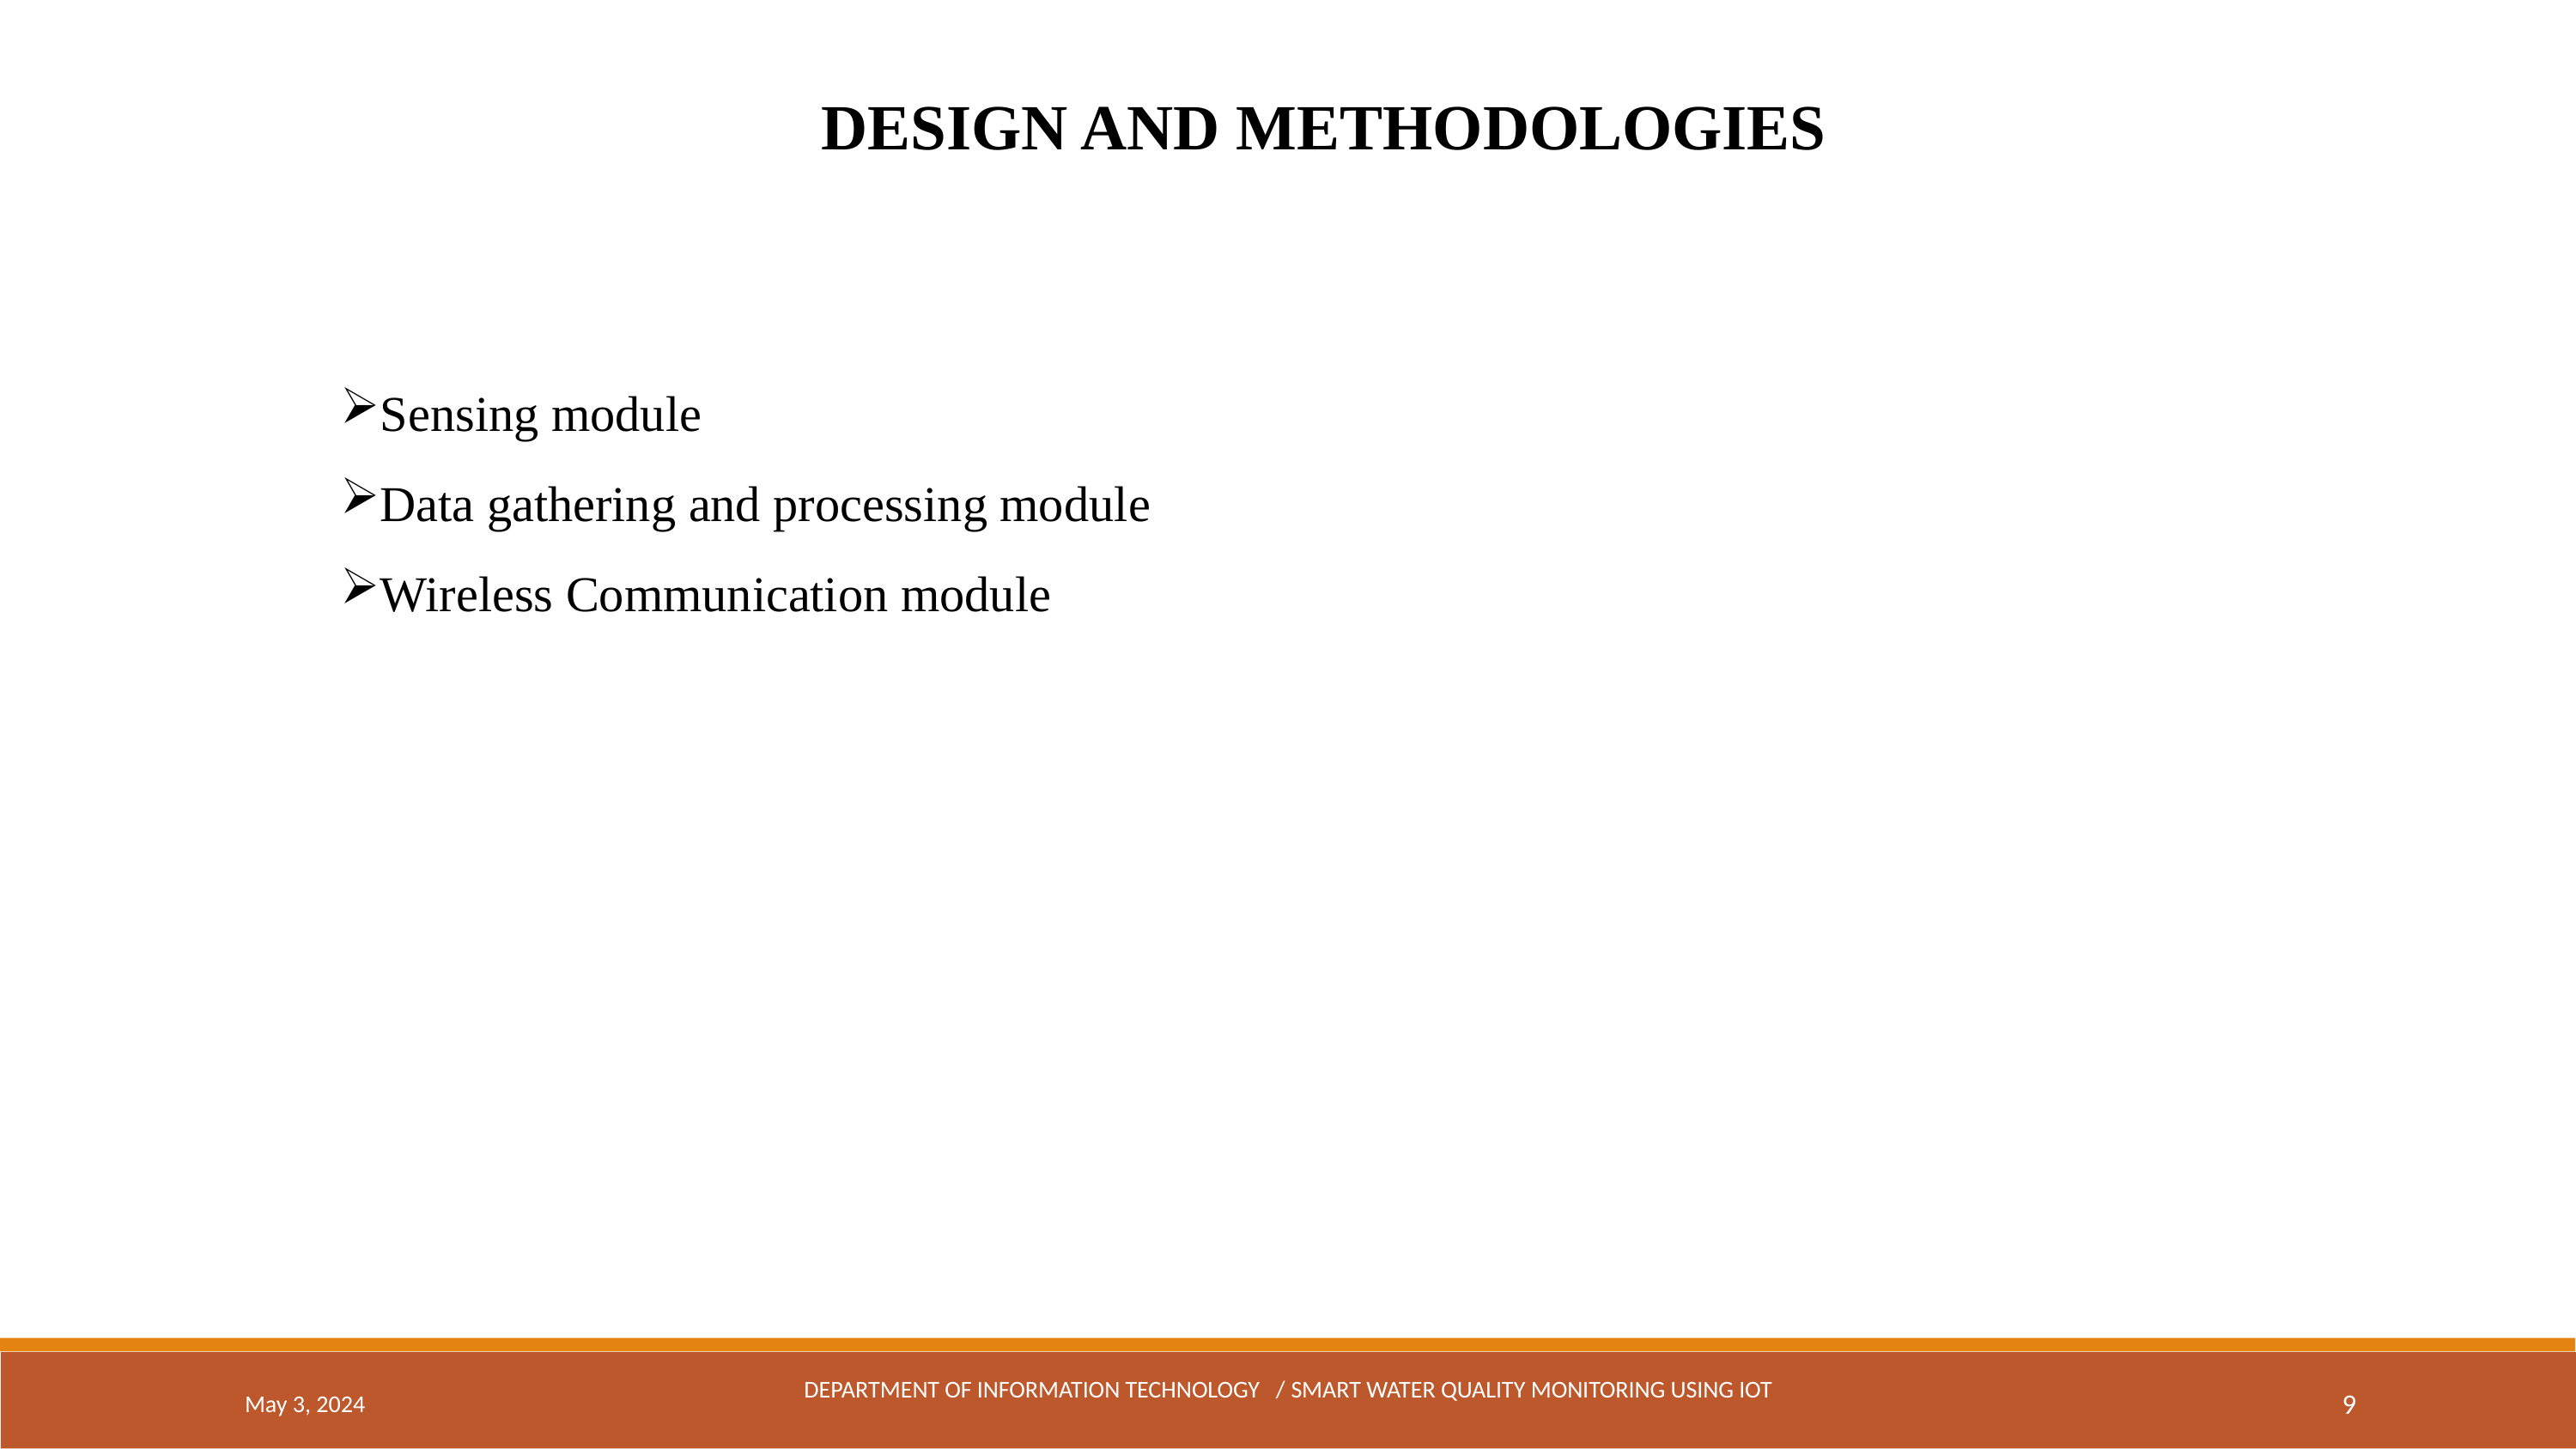

DESIGN AND METHODOLOGIES
Sensing module
Data gathering and processing module
Wireless Communication module
May 3, 2024
DEPARTMENT OF INFORMATION TECHNOLOGY   / Smart water quality monitoring USING IOT

9